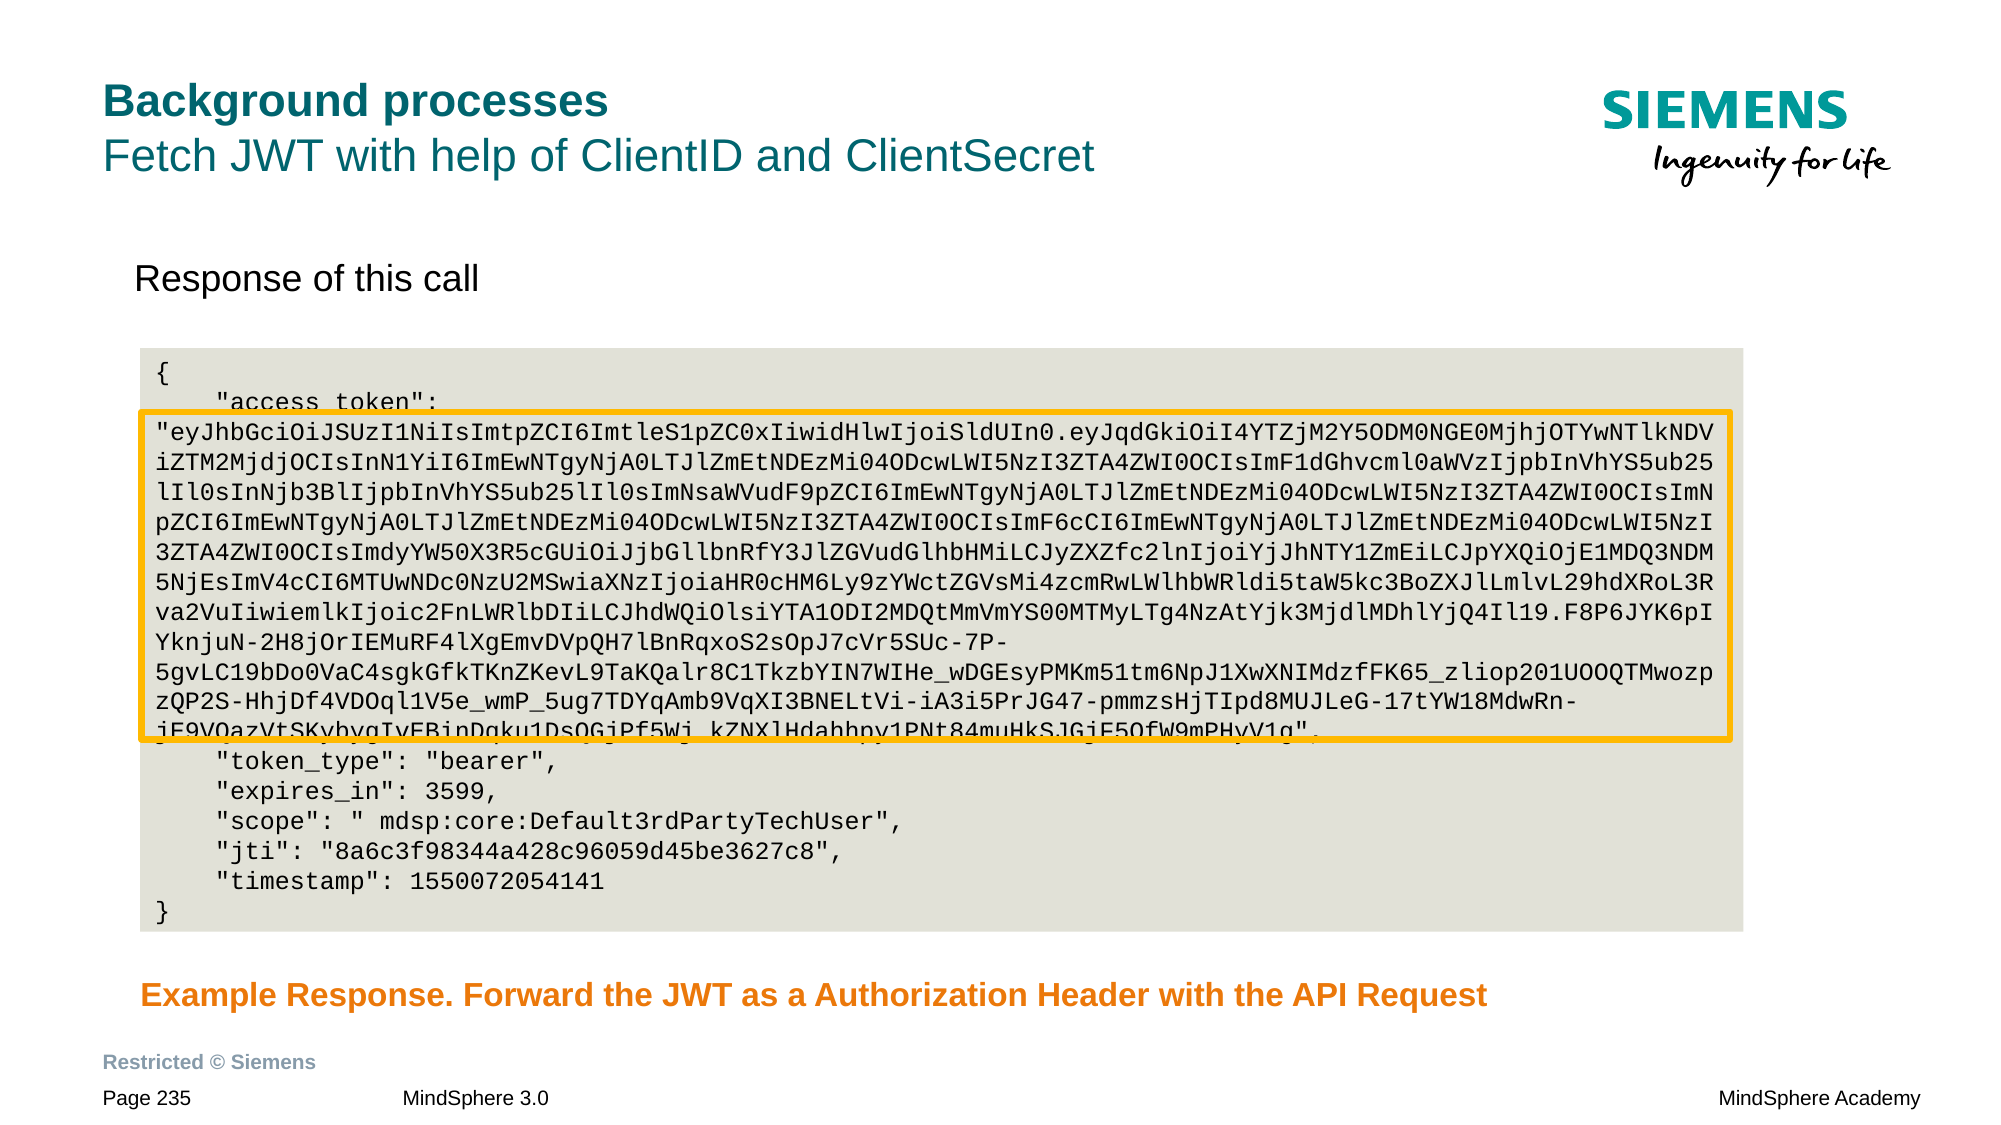

# Background processes Fetch JWT with help of ClientID and ClientSecret

Response of this call
{
    "access_token": "eyJhbGciOiJSUzI1NiIsImtpZCI6ImtleS1pZC0xIiwidHlwIjoiSldUIn0.eyJqdGkiOiI4YTZjM2Y5ODM0NGE0MjhjOTYwNTlkNDViZTM2MjdjOCIsInN1YiI6ImEwNTgyNjA0LTJlZmEtNDEzMi04ODcwLWI5NzI3ZTA4ZWI0OCIsImF1dGhvcml0aWVzIjpbInVhYS5ub25lIl0sInNjb3BlIjpbInVhYS5ub25lIl0sImNsaWVudF9pZCI6ImEwNTgyNjA0LTJlZmEtNDEzMi04ODcwLWI5NzI3ZTA4ZWI0OCIsImNpZCI6ImEwNTgyNjA0LTJlZmEtNDEzMi04ODcwLWI5NzI3ZTA4ZWI0OCIsImF6cCI6ImEwNTgyNjA0LTJlZmEtNDEzMi04ODcwLWI5NzI3ZTA4ZWI0OCIsImdyYW50X3R5cGUiOiJjbGllbnRfY3JlZGVudGlhbHMiLCJyZXZfc2lnIjoiYjJhNTY1ZmEiLCJpYXQiOjE1MDQ3NDM5NjEsImV4cCI6MTUwNDc0NzU2MSwiaXNzIjoiaHR0cHM6Ly9zYWctZGVsMi4zcmRwLWlhbWRldi5taW5kc3BoZXJlLmlvL29hdXRoL3Rva2VuIiwiemlkIjoic2FnLWRlbDIiLCJhdWQiOlsiYTA1ODI2MDQtMmVmYS00MTMyLTg4NzAtYjk3MjdlMDhlYjQ4Il19.F8P6JYK6pIYknjuN-2H8jOrIEMuRF4lXgEmvDVpQH7lBnRqxoS2sOpJ7cVr5SUc-7P-5gvLC19bDo0VaC4sgkGfkTKnZKevL9TaKQalr8C1TkzbYIN7WIHe_wDGEsyPMKm51tm6NpJ1XwXNIMdzfFK65_zliop201UOOQTMwozpzQP2S-HhjDf4VDOql1V5e_wmP_5ug7TDYqAmb9VqXI3BNELtVi-iA3i5PrJG47-pmmzsHjTIpd8MUJLeG-17tYW18MdwRn-jE9VQazVtSKybygIvEBinDqku1DsQGjPf5Wj_kZNXlHdahhpy1PNt84muHkSJGjF5OfW9mPHyV1g",
    "token_type": "bearer",
    "expires_in": 3599,
    "scope": " mdsp:core:Default3rdPartyTechUser",
    "jti": "8a6c3f98344a428c96059d45be3627c8",
    "timestamp": 1550072054141
}

Example Response. Forward the JWT as a Authorization Header with the API Request